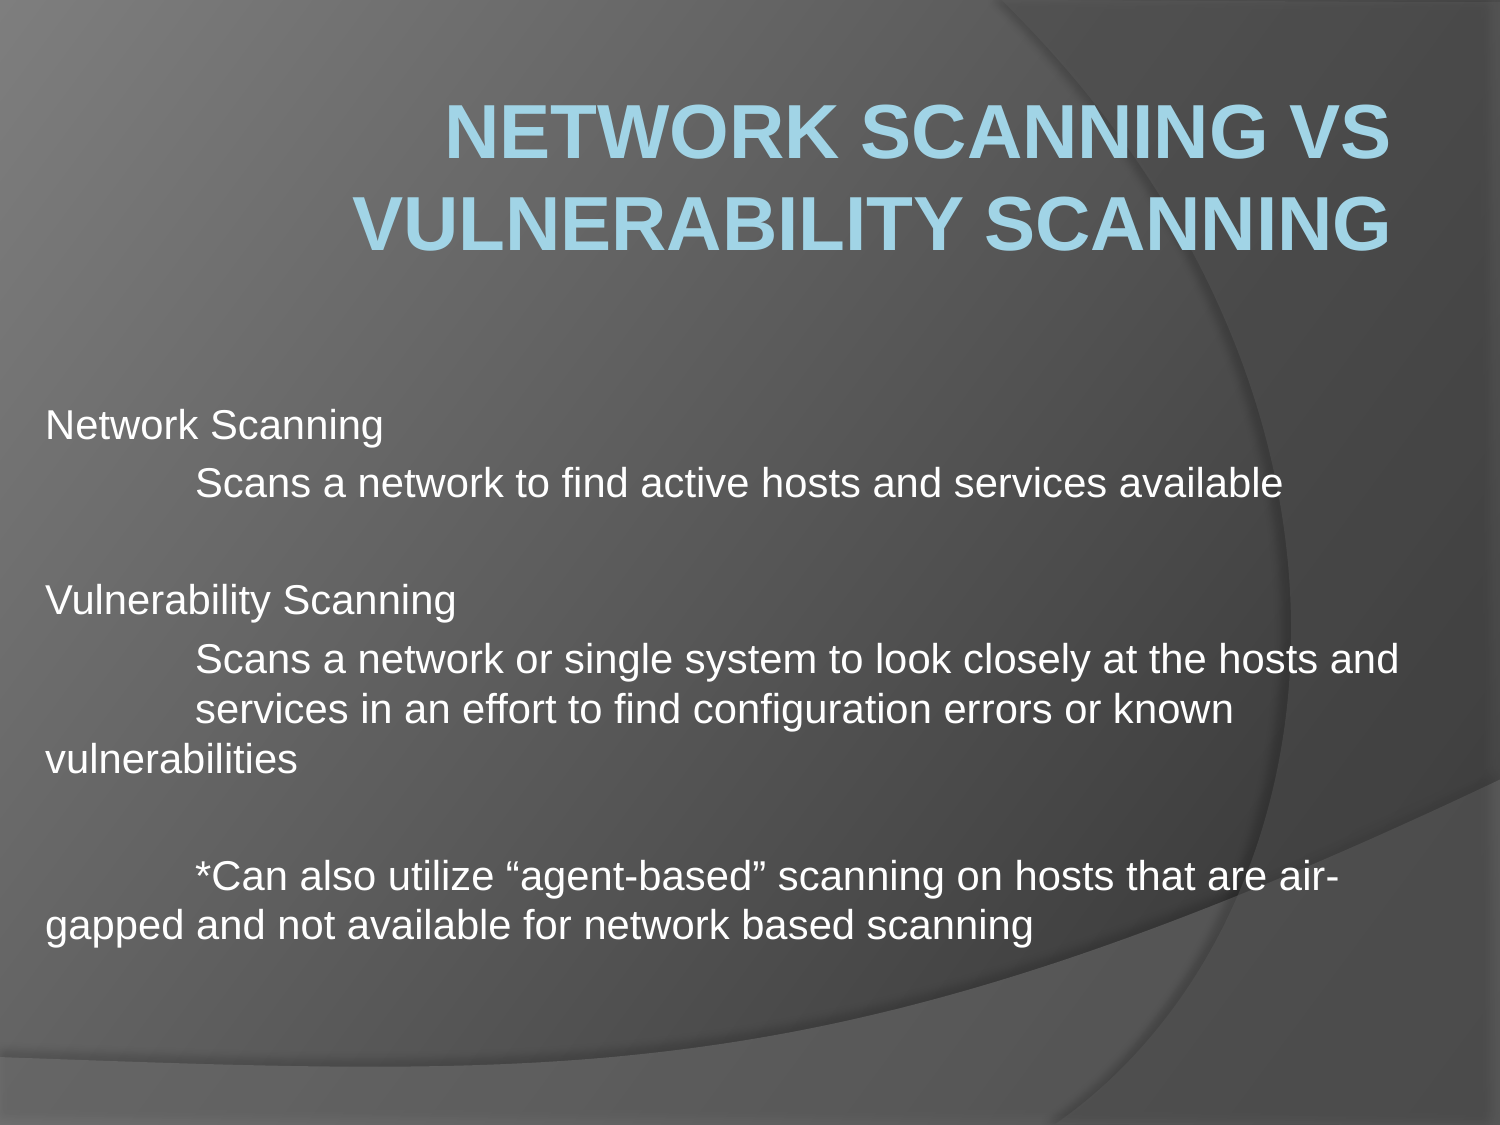

# Network Scanning VS Vulnerability Scanning

Network Scanning
	Scans a network to find active hosts and services available

Vulnerability Scanning
	Scans a network or single system to look closely at the hosts and 	services in an effort to find configuration errors or known 	vulnerabilities

	*Can also utilize “agent-based” scanning on hosts that are air-	gapped and not available for network based scanning